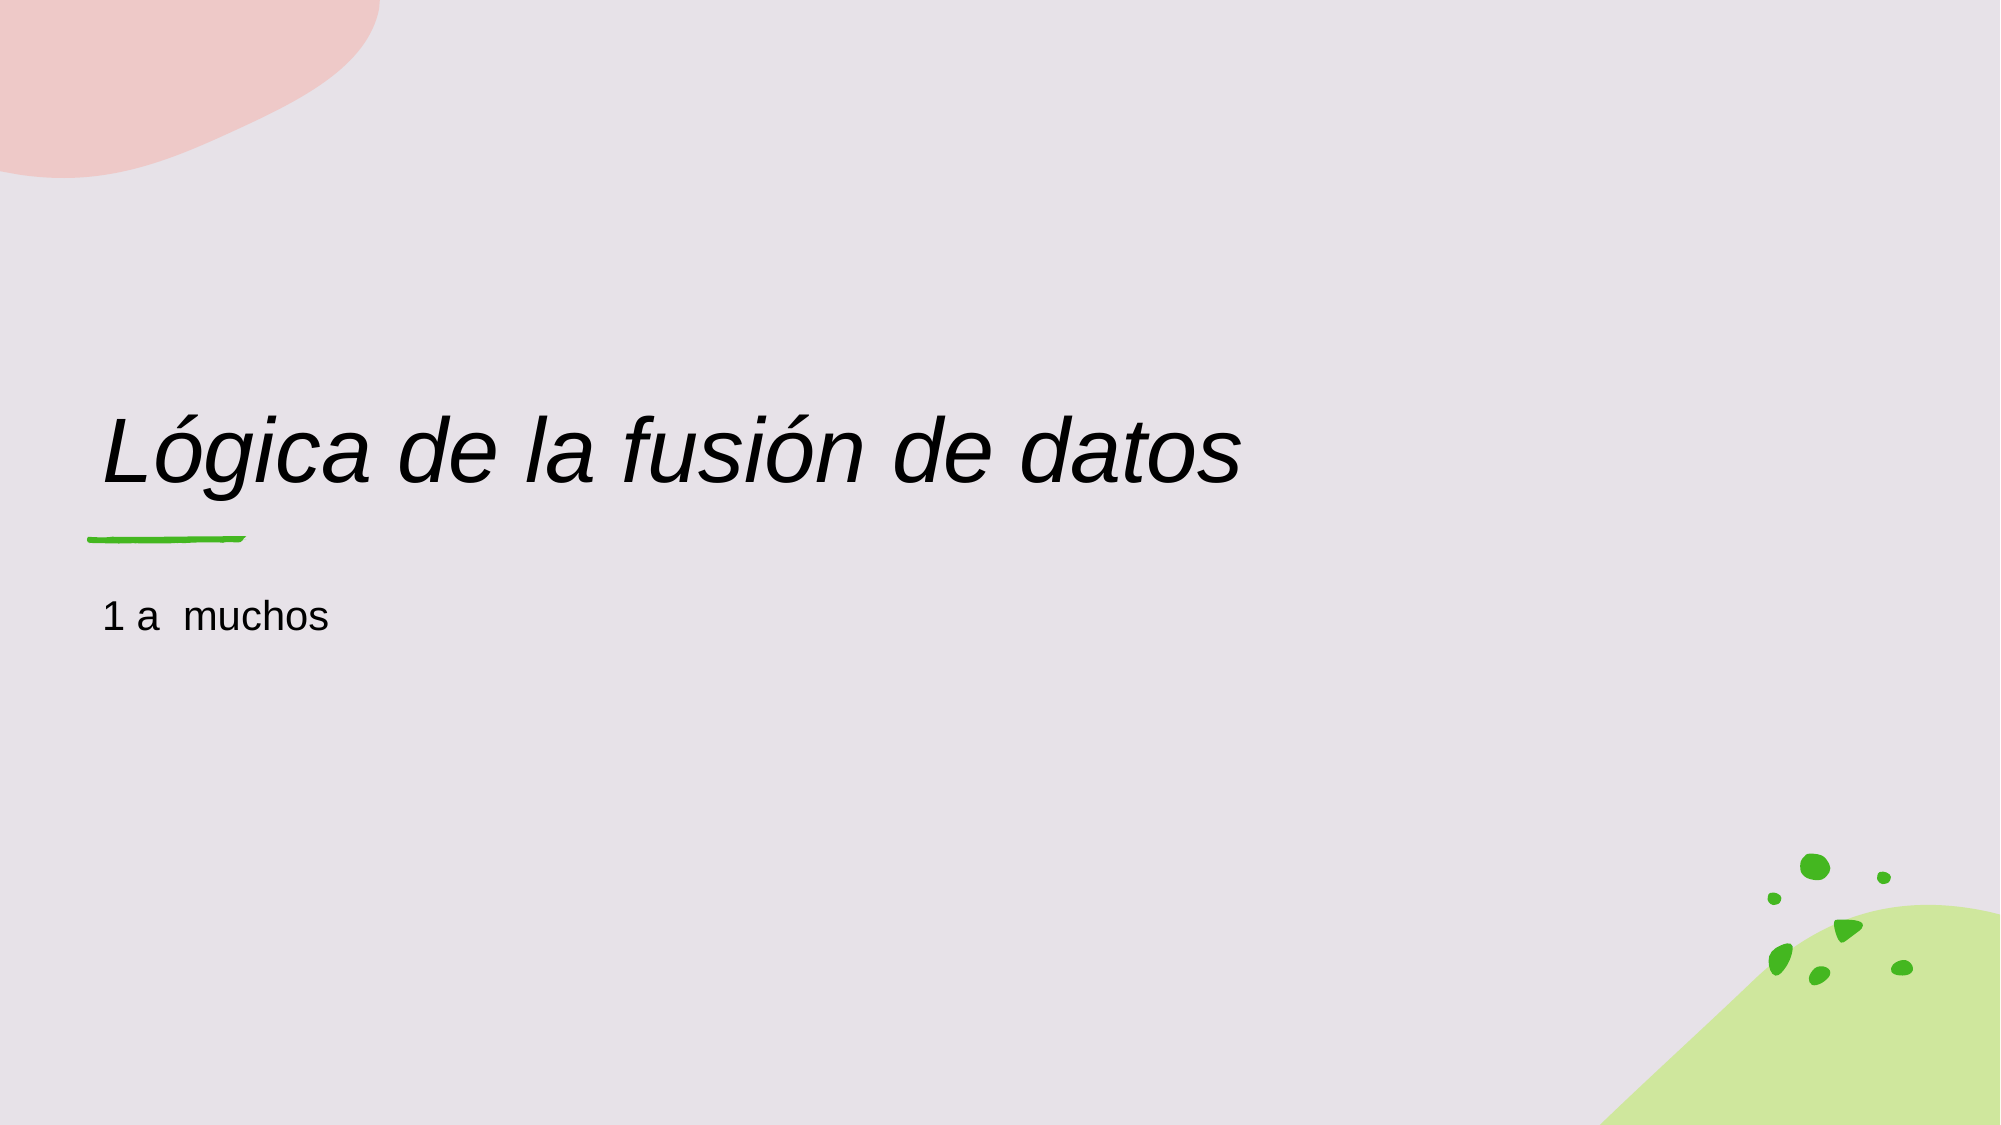

# Lógica de la fusión de datos
1 a  muchos